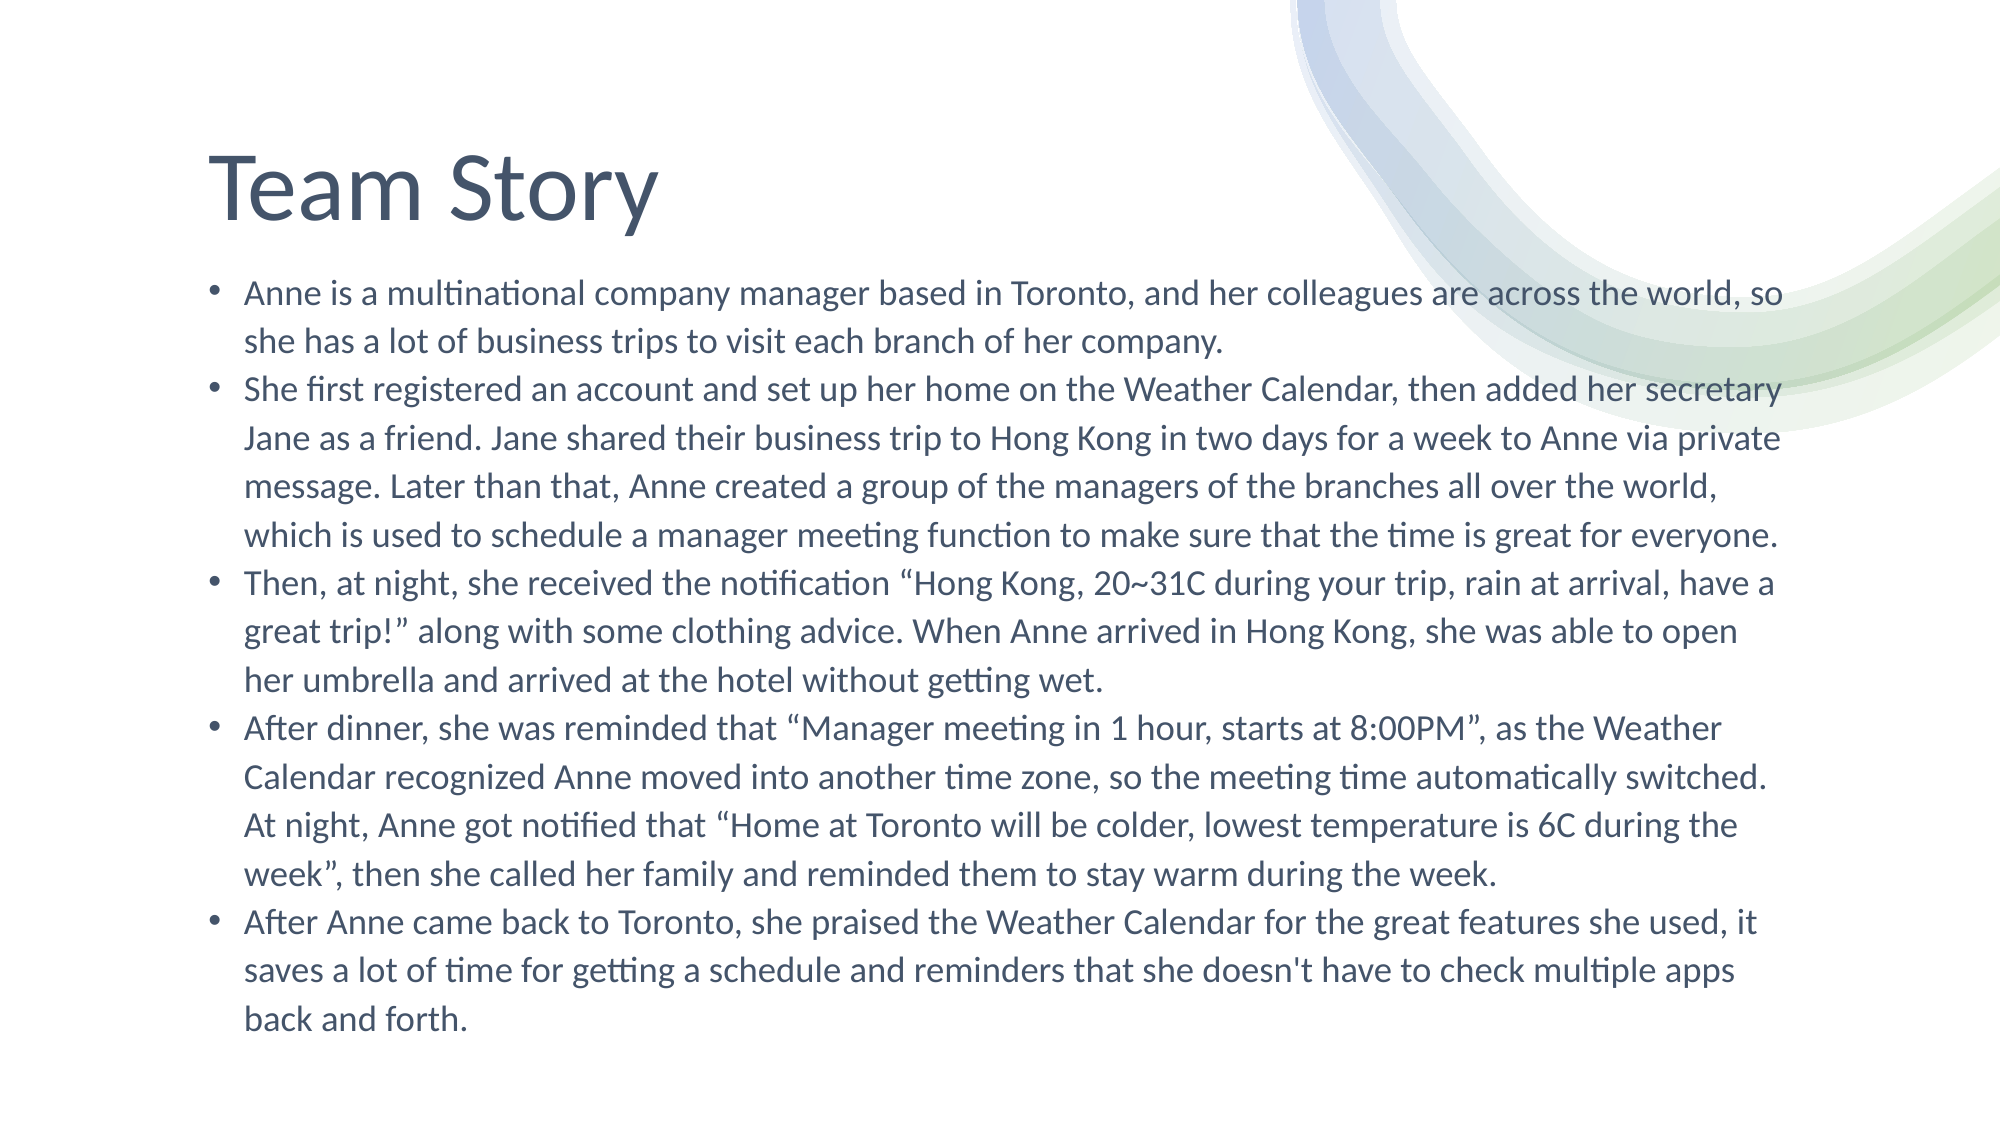

# Team Story
Anne is a multinational company manager based in Toronto, and her colleagues are across the world, so she has a lot of business trips to visit each branch of her company.
She first registered an account and set up her home on the Weather Calendar, then added her secretary Jane as a friend. Jane shared their business trip to Hong Kong in two days for a week to Anne via private message. Later than that, Anne created a group of the managers of the branches all over the world, which is used to schedule a manager meeting function to make sure that the time is great for everyone.
Then, at night, she received the notification “Hong Kong, 20~31C during your trip, rain at arrival, have a great trip!” along with some clothing advice. When Anne arrived in Hong Kong, she was able to open her umbrella and arrived at the hotel without getting wet.
After dinner, she was reminded that “Manager meeting in 1 hour, starts at 8:00PM”, as the Weather Calendar recognized Anne moved into another time zone, so the meeting time automatically switched. At night, Anne got notified that “Home at Toronto will be colder, lowest temperature is 6C during the week”, then she called her family and reminded them to stay warm during the week.
After Anne came back to Toronto, she praised the Weather Calendar for the great features she used, it saves a lot of time for getting a schedule and reminders that she doesn't have to check multiple apps back and forth.